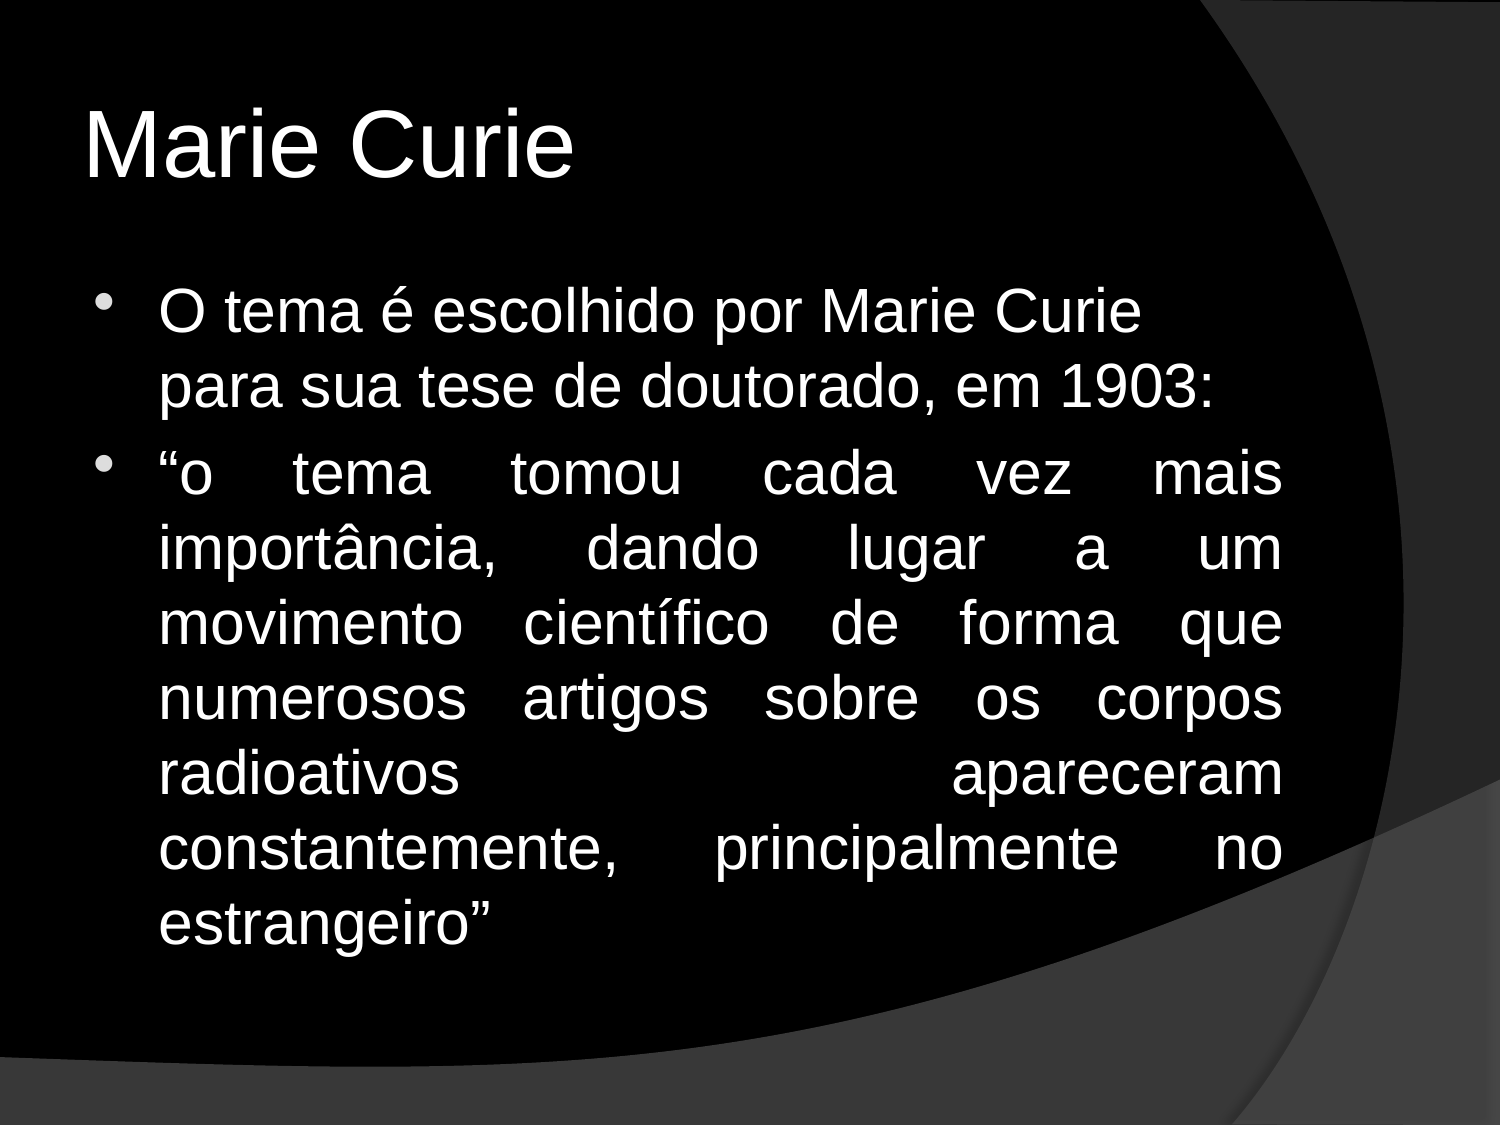

# Marie Curie
O tema é escolhido por Marie Curie para sua tese de doutorado, em 1903:
“o tema tomou cada vez mais importância, dando lugar a um movimento científico de forma que numerosos artigos sobre os corpos radioativos apareceram constantemente, principalmente no estrangeiro”